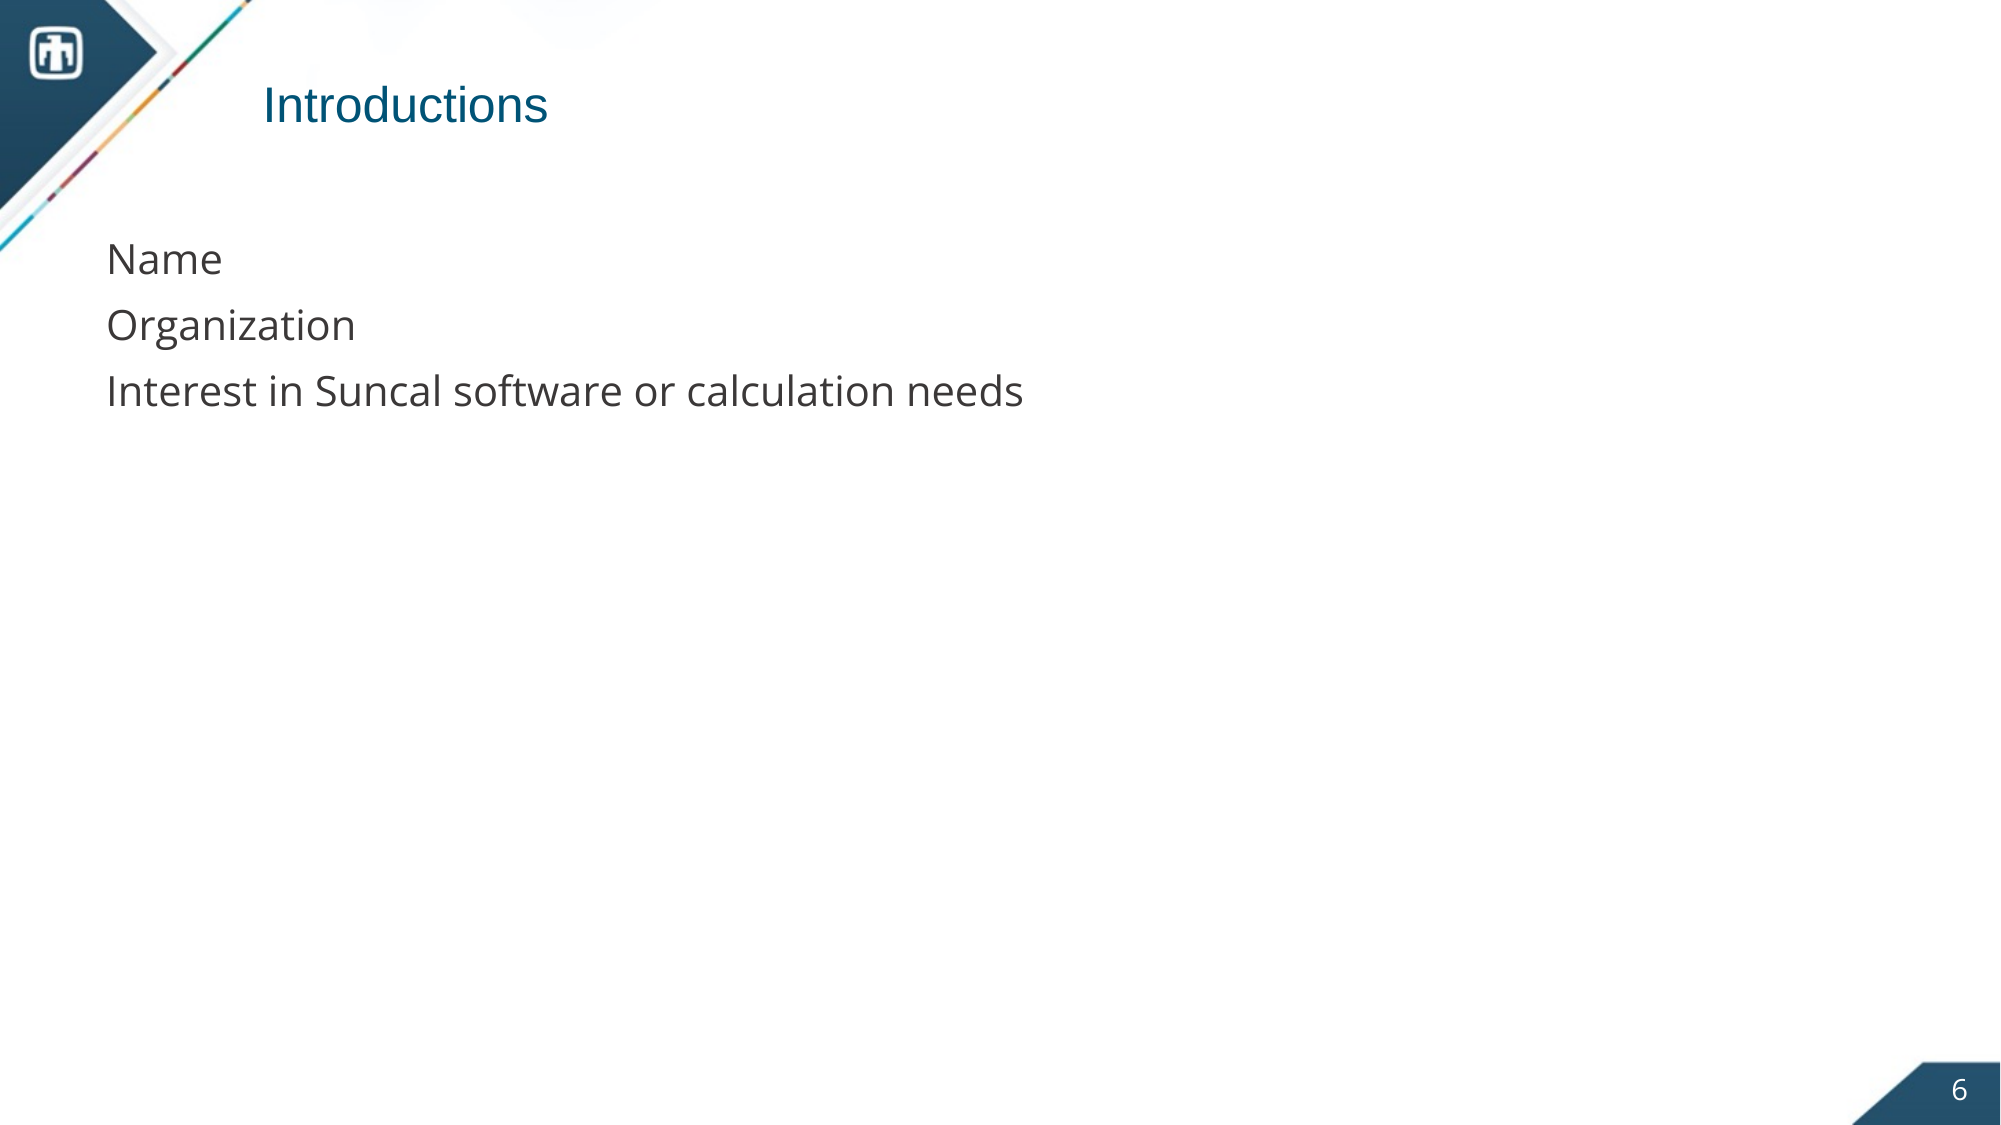

# Introductions
Name
Organization
Interest in Suncal software or calculation needs
6